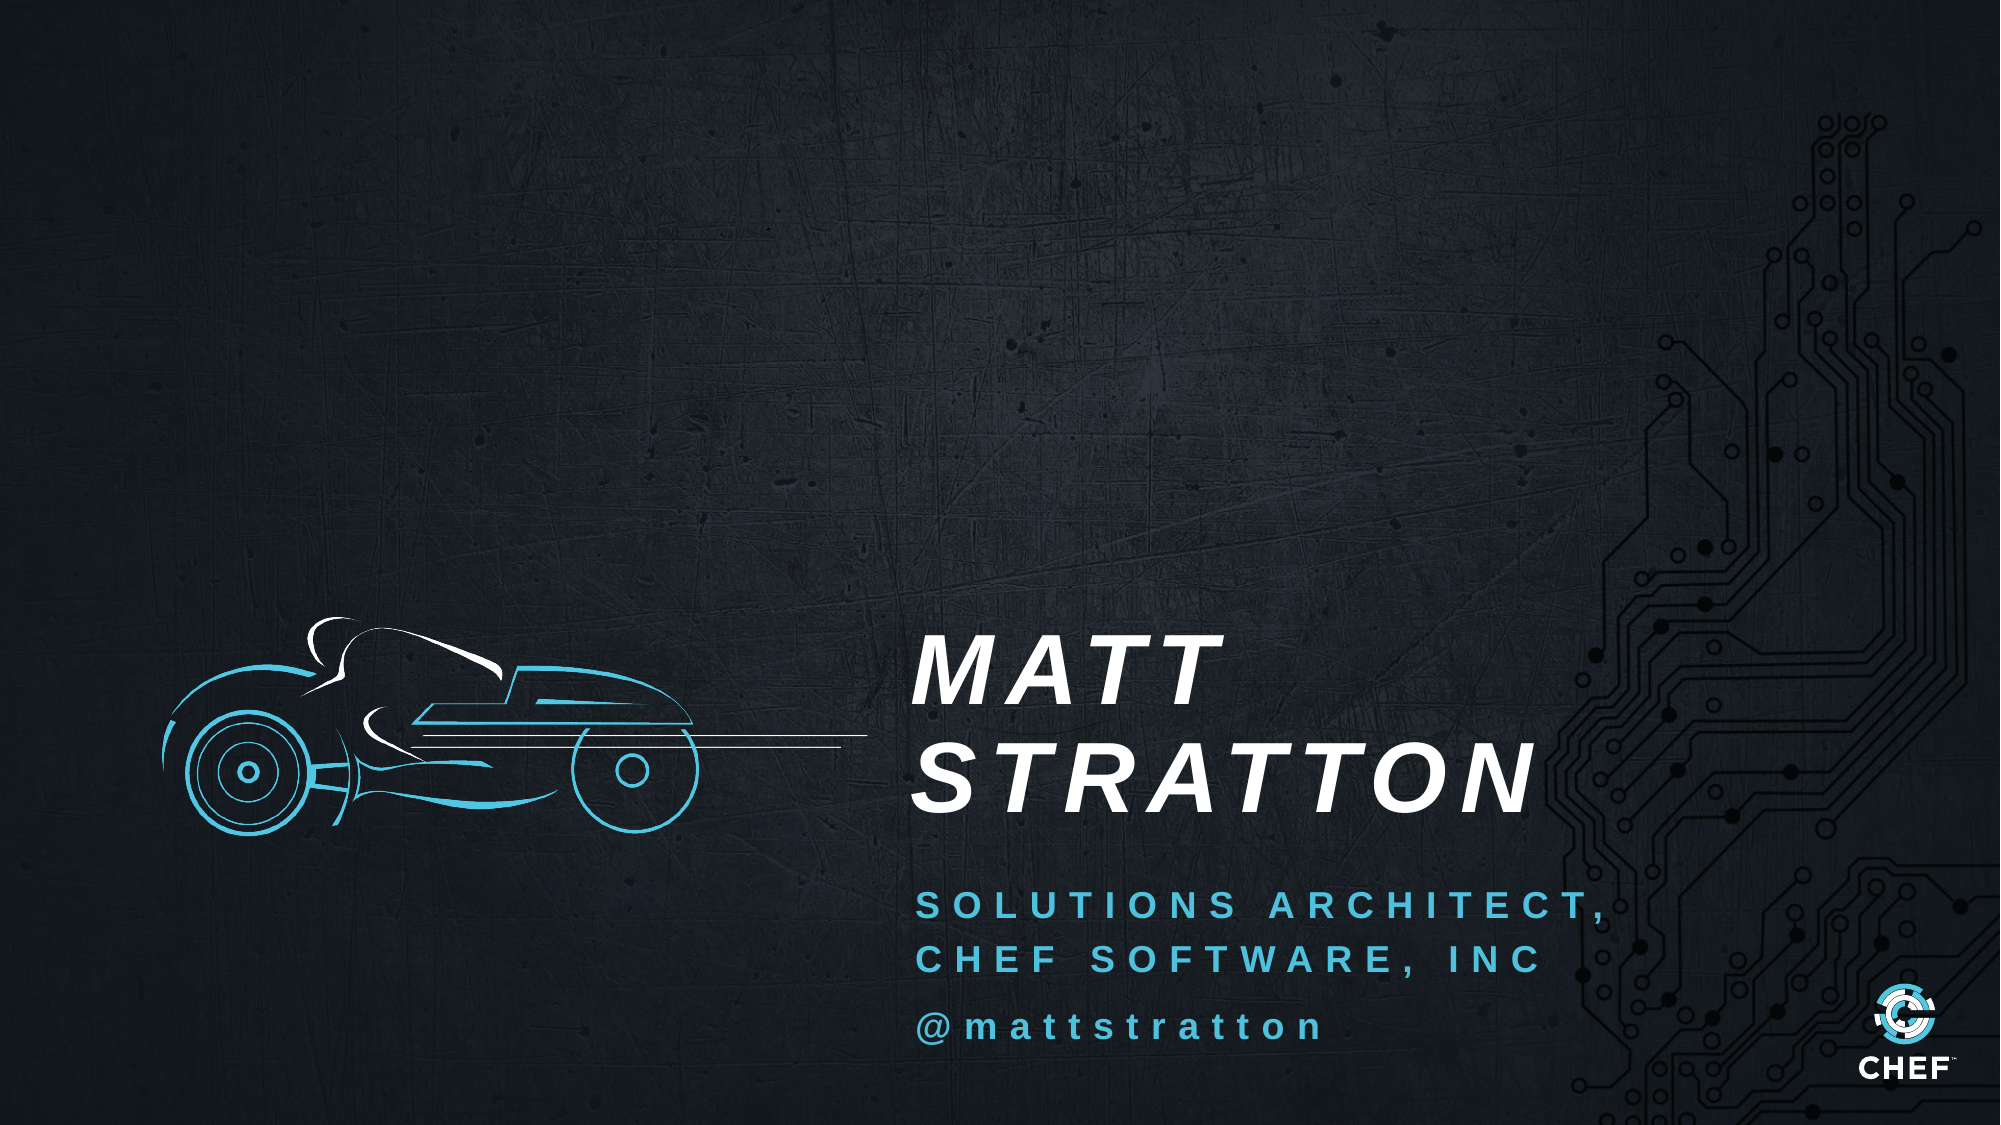

# MATT STRATTON
SOLUTIONS ARCHITECT, CHEF SOFTWARE, INC
@mattstratton